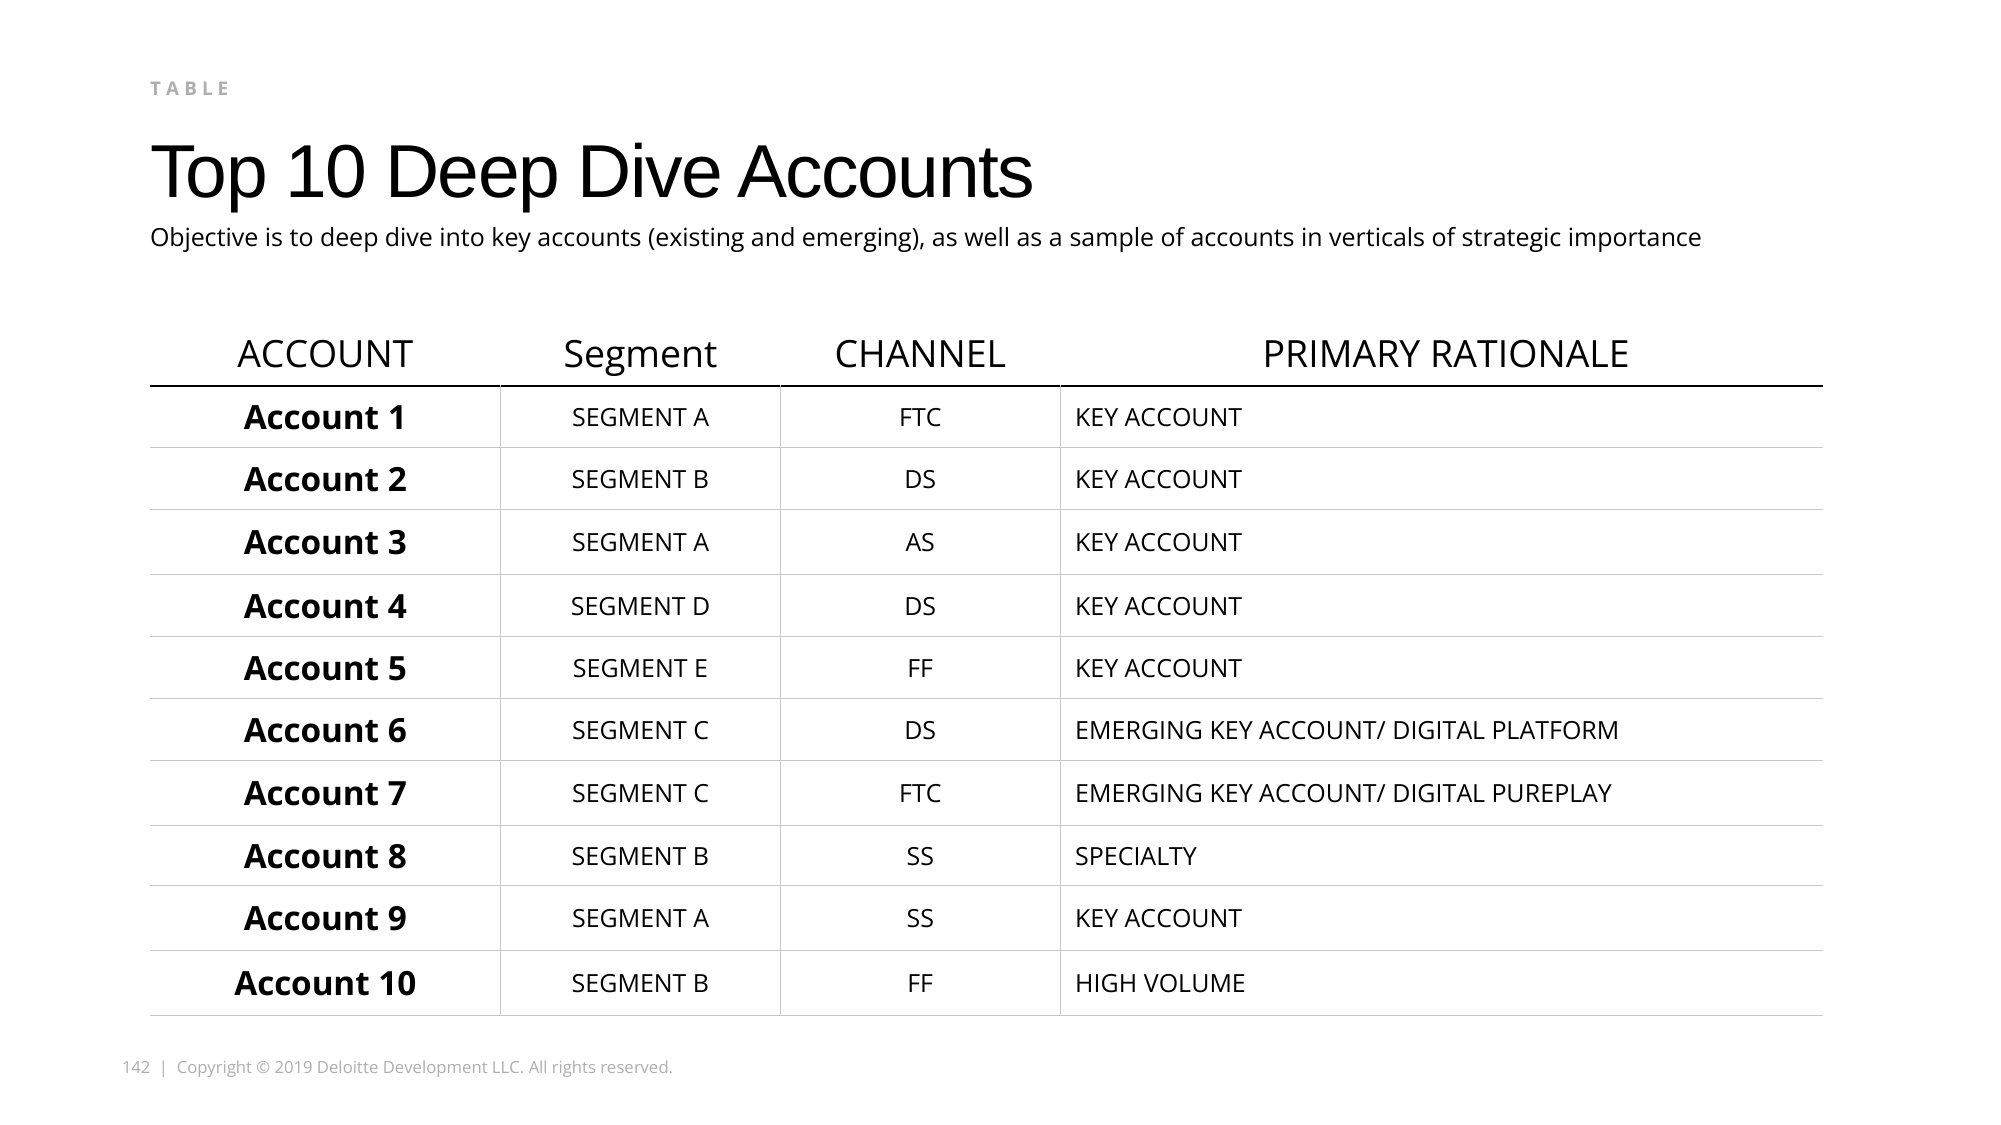

TABLE
# Top 10 Deep Dive Accounts
Objective is to deep dive into key accounts (existing and emerging), as well as a sample of accounts in verticals of strategic importance

| ACCOUNT | Segment | CHANNEL | PRIMARY RATIONALE |
| --- | --- | --- | --- |
| Account 1 | SEGMENT A | FTC | KEY ACCOUNT |
| Account 2 | SEGMENT B | DS | KEY ACCOUNT |
| Account 3 | SEGMENT A | AS | KEY ACCOUNT |
| Account 4 | SEGMENT D | DS | KEY ACCOUNT |
| Account 5 | SEGMENT E | FF | KEY ACCOUNT |
| Account 6 | SEGMENT C | DS | EMERGING KEY ACCOUNT/ DIGITAL PLATFORM |
| Account 7 | SEGMENT C | FTC | EMERGING KEY ACCOUNT/ DIGITAL PUREPLAY |
| Account 8 | SEGMENT B | SS | SPECIALTY |
| Account 9 | SEGMENT A | SS | KEY ACCOUNT |
| Account 10 | SEGMENT B | FF | HIGH VOLUME |